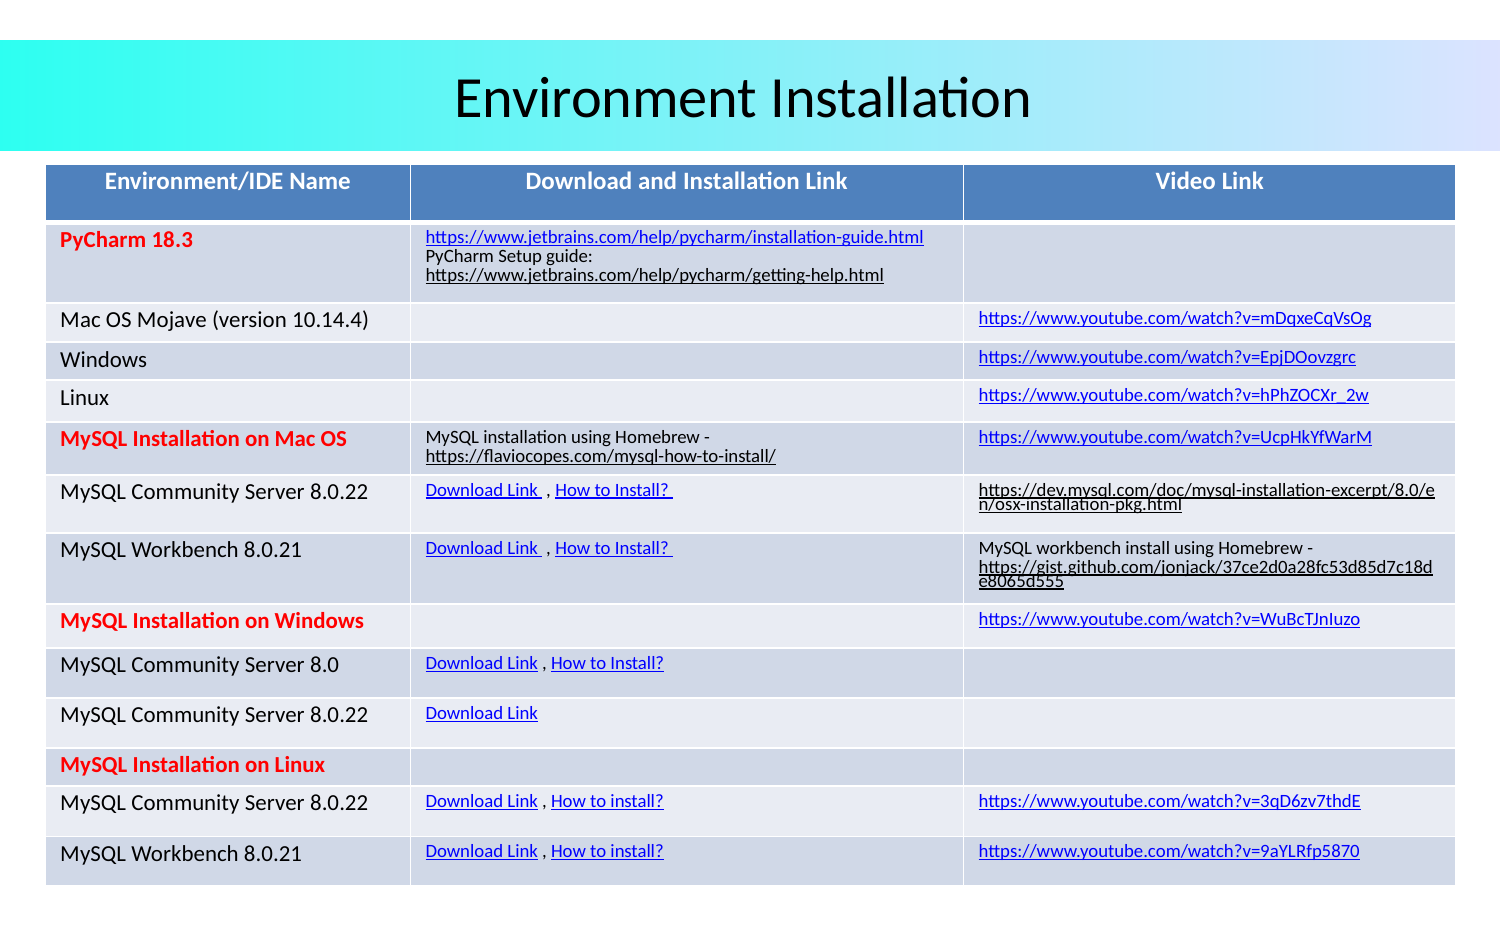

# Environment Installation

| Environment/IDE Name | Download and Installation Link | Video Link |
| --- | --- | --- |
| PyCharm 18.3 | https://www.jetbrains.com/help/pycharm/installation-guide.html PyCharm Setup guide: https://www.jetbrains.com/help/pycharm/getting-help.html |  |
| Mac OS Mojave (version 10.14.4) |  | https://www.youtube.com/watch?v=mDqxeCqVsOg |
| Windows |  | https://www.youtube.com/watch?v=EpjDOovzgrc |
| Linux |  | https://www.youtube.com/watch?v=hPhZOCXr\_2w |
| MySQL Installation on Mac OS | MySQL installation using Homebrew - https://flaviocopes.com/mysql-how-to-install/ | https://www.youtube.com/watch?v=UcpHkYfWarM |
| MySQL Community Server 8.0.22 | Download Link , How to Install? | https://dev.mysql.com/doc/mysql-installation-excerpt/8.0/en/osx-installation-pkg.html |
| MySQL Workbench 8.0.21 | Download Link , How to Install? | MySQL workbench install using Homebrew - https://gist.github.com/jonjack/37ce2d0a28fc53d85d7c18de8065d555 |
| MySQL Installation on Windows |  | https://www.youtube.com/watch?v=WuBcTJnIuzo |
| MySQL Community Server 8.0 | Download Link , How to Install? |  |
| MySQL Community Server 8.0.22 | Download Link |  |
| MySQL Installation on Linux |  |  |
| MySQL Community Server 8.0.22 | Download Link , How to install? | https://www.youtube.com/watch?v=3qD6zv7thdE |
| MySQL Workbench 8.0.21 | Download Link , How to install? | https://www.youtube.com/watch?v=9aYLRfp5870 |